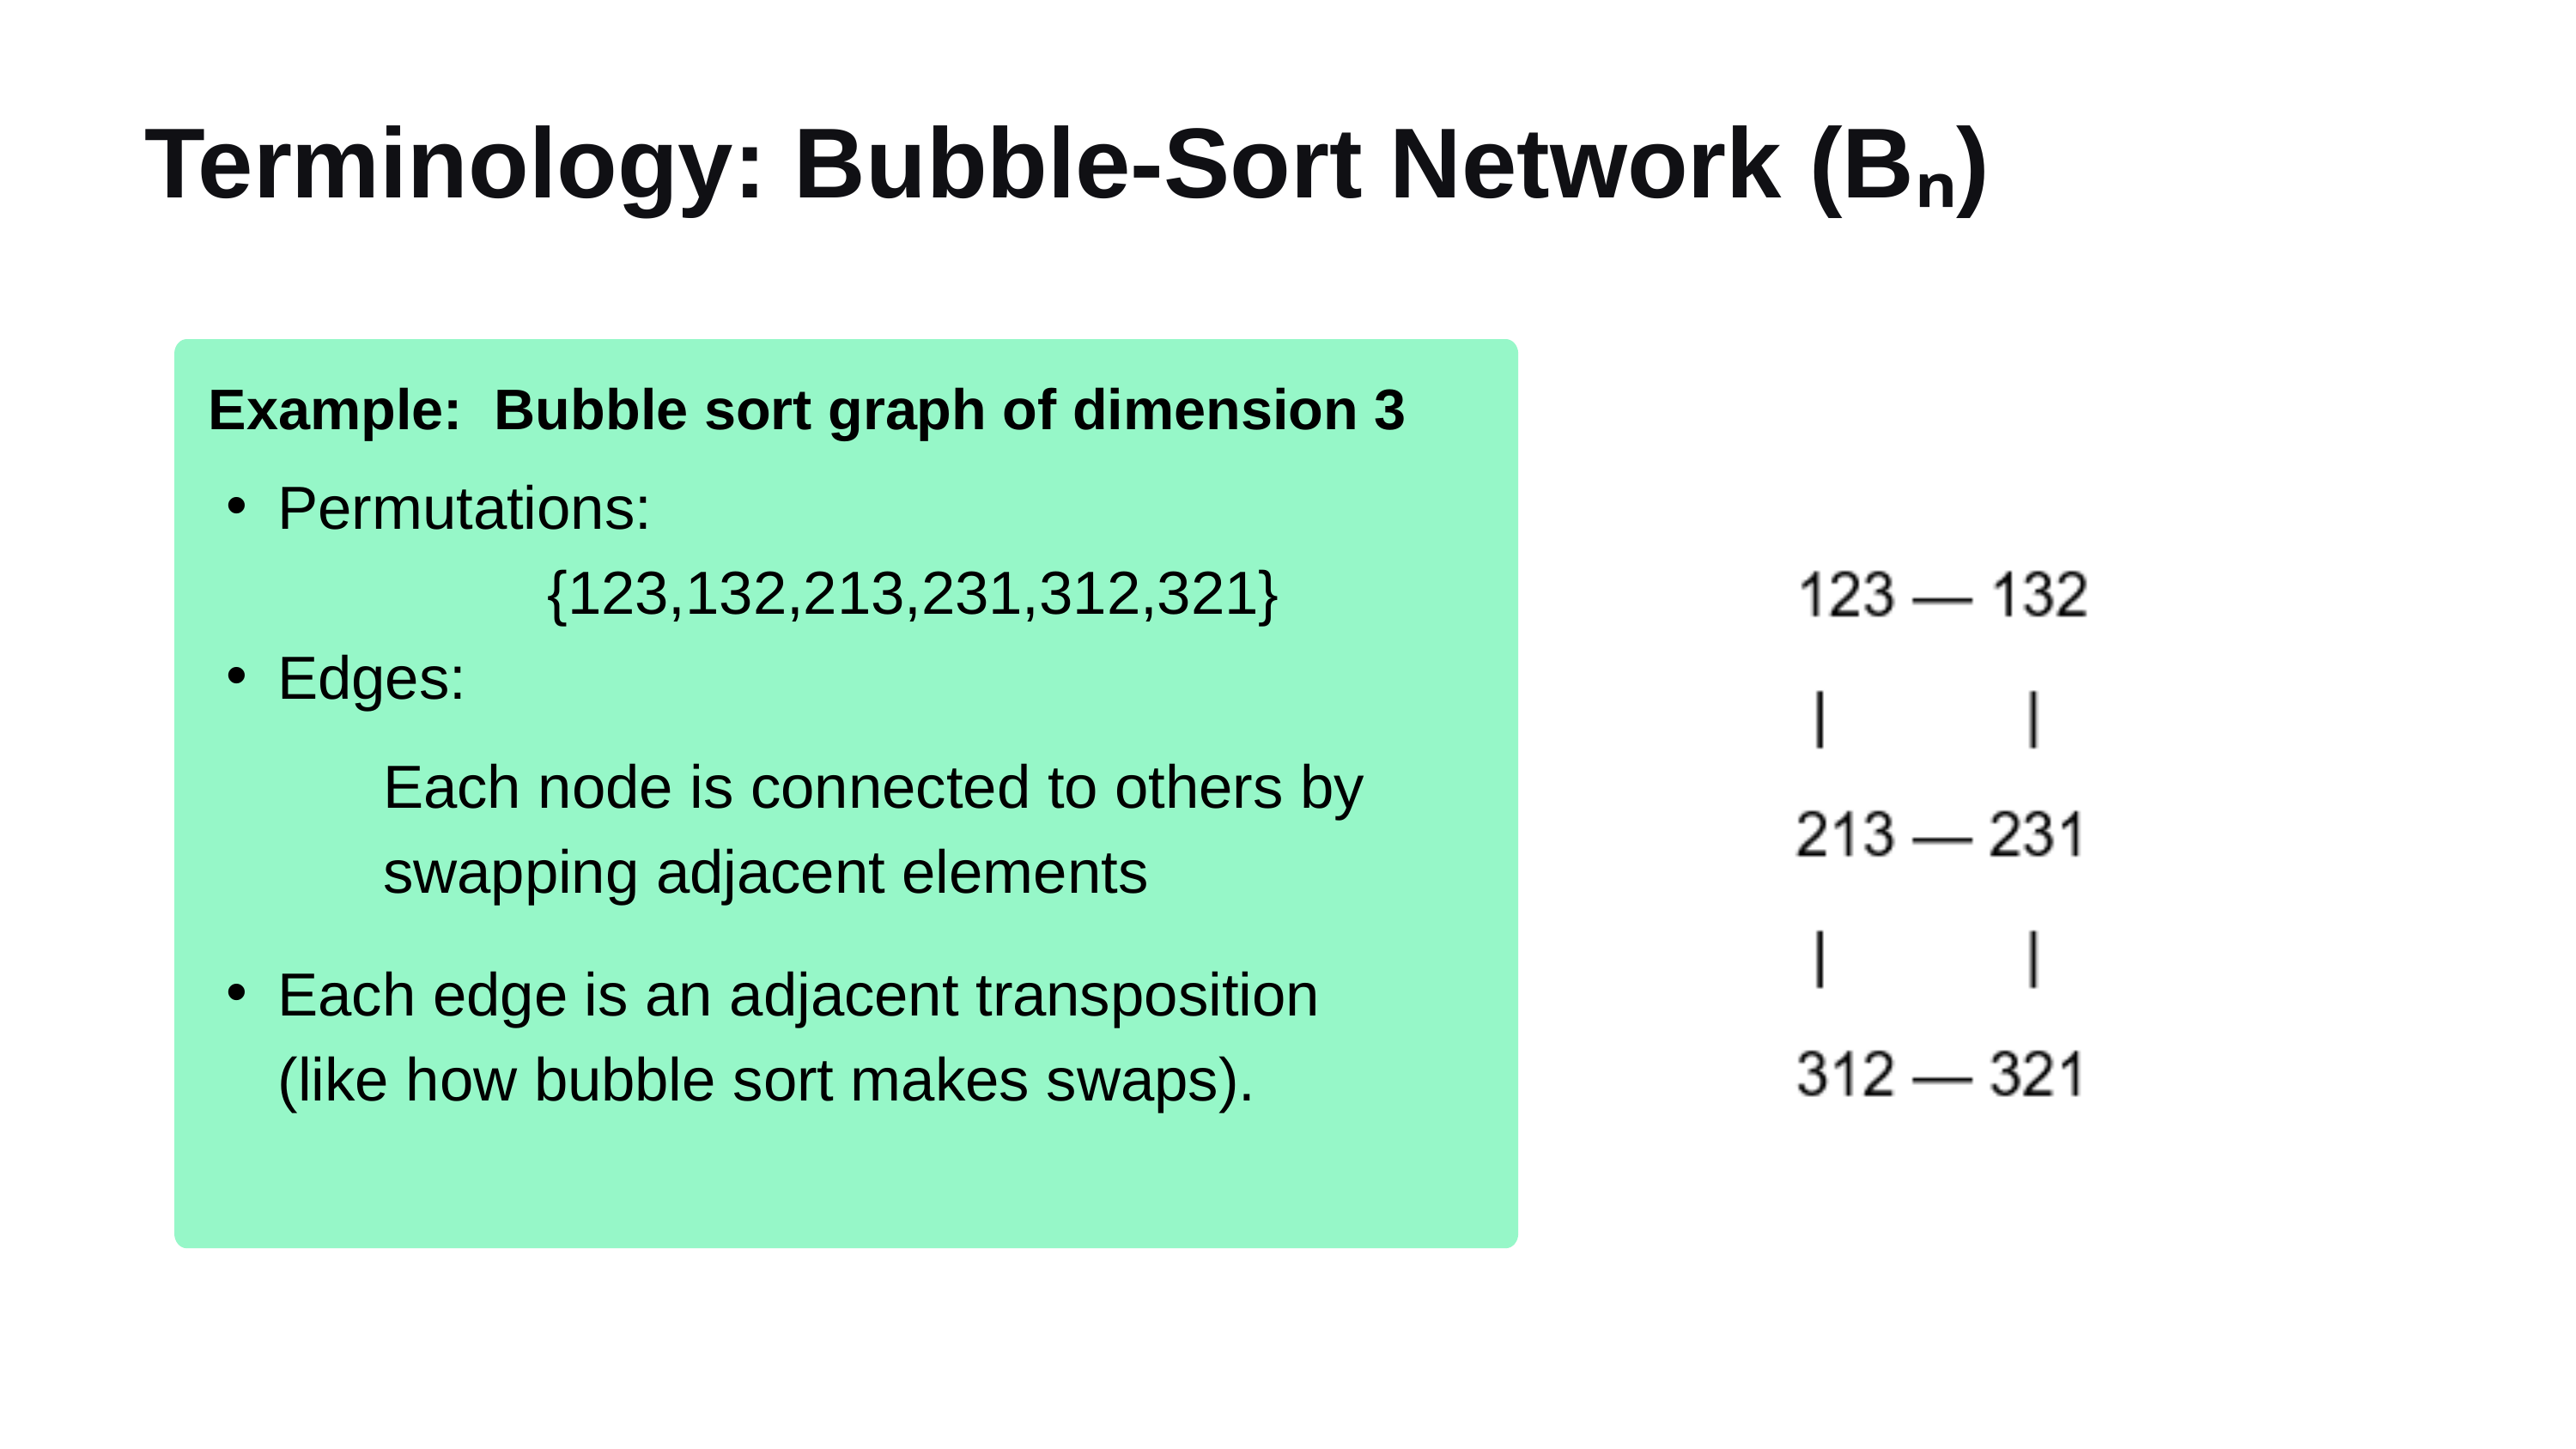

Terminology: Bubble-Sort Network (Bₙ)

Example:  Bubble sort graph of dimension 3

Permutations:
                      {123,132,213,231,312,321}
Edges:

Each node is connected to others by swapping adjacent elements
Each edge is an adjacent transposition (like how bubble sort makes swaps).